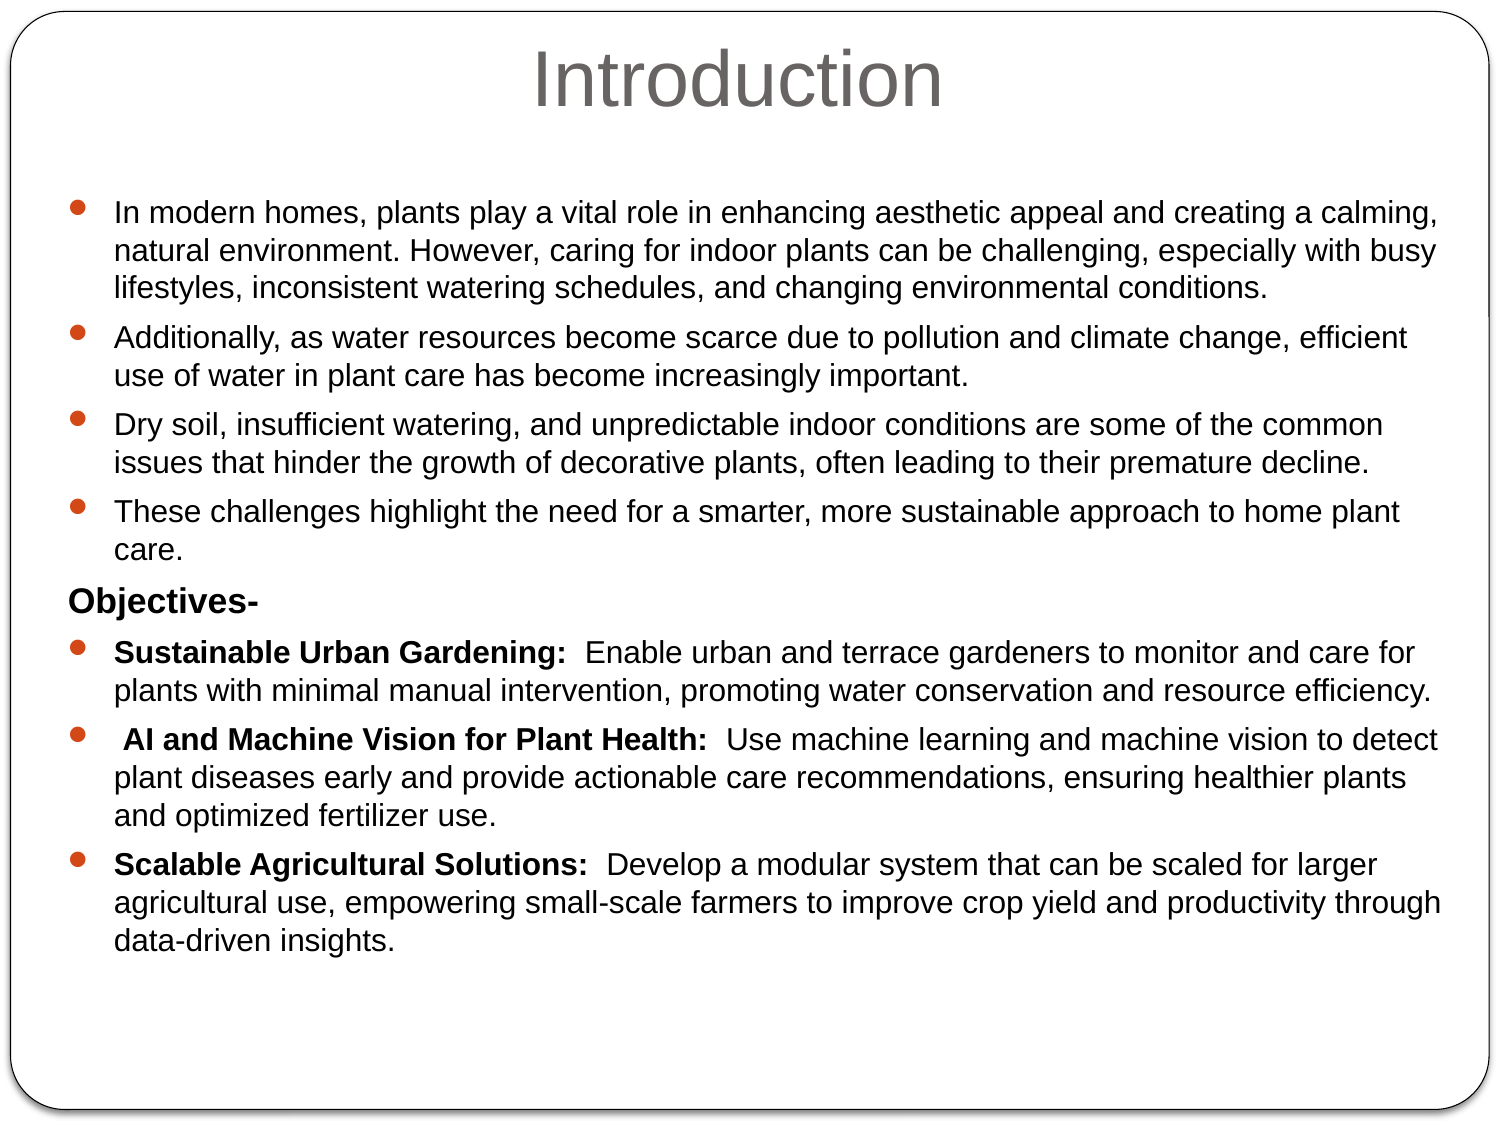

# Introduction
In modern homes, plants play a vital role in enhancing aesthetic appeal and creating a calming, natural environment. However, caring for indoor plants can be challenging, especially with busy lifestyles, inconsistent watering schedules, and changing environmental conditions.
Additionally, as water resources become scarce due to pollution and climate change, efficient use of water in plant care has become increasingly important.
Dry soil, insufficient watering, and unpredictable indoor conditions are some of the common issues that hinder the growth of decorative plants, often leading to their premature decline.
These challenges highlight the need for a smarter, more sustainable approach to home plant care.
Objectives-
Sustainable Urban Gardening:  Enable urban and terrace gardeners to monitor and care for plants with minimal manual intervention, promoting water conservation and resource efficiency.
 AI and Machine Vision for Plant Health:  Use machine learning and machine vision to detect plant diseases early and provide actionable care recommendations, ensuring healthier plants and optimized fertilizer use.
Scalable Agricultural Solutions:  Develop a modular system that can be scaled for larger agricultural use, empowering small-scale farmers to improve crop yield and productivity through data-driven insights.